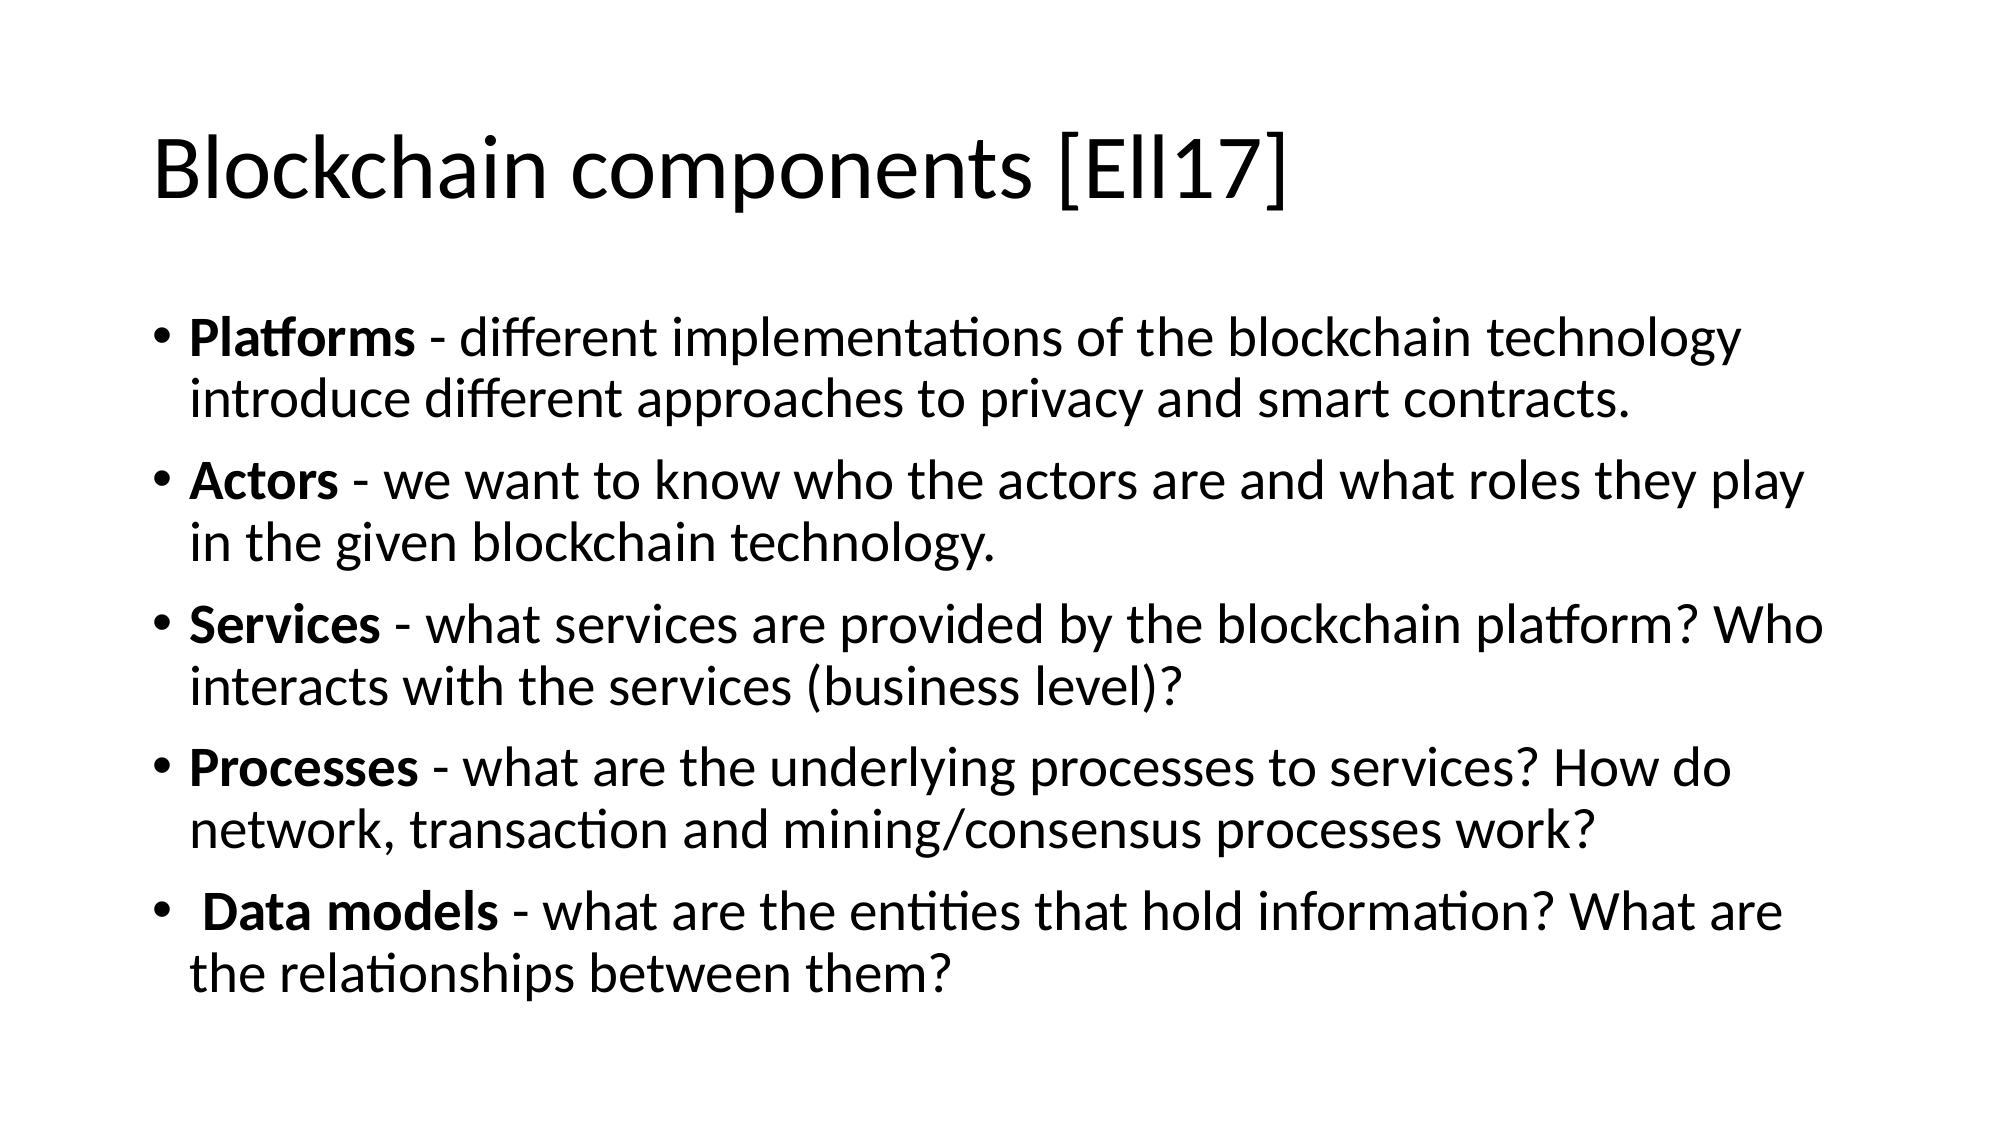

# Blockchain components [Ell17]
Platforms - different implementations of the blockchain technology  introduce diﬀerent approaches to privacy and smart contracts.
Actors - we want to know who the actors are and what roles they play in the given blockchain technology.
Services - what services are provided by the blockchain platform? Who interacts with the services (business level)?
Processes - what are the underlying processes to services? How do network, transaction and mining/consensus processes work?
 Data models - what are the entities that hold information? What are the relationships between them?